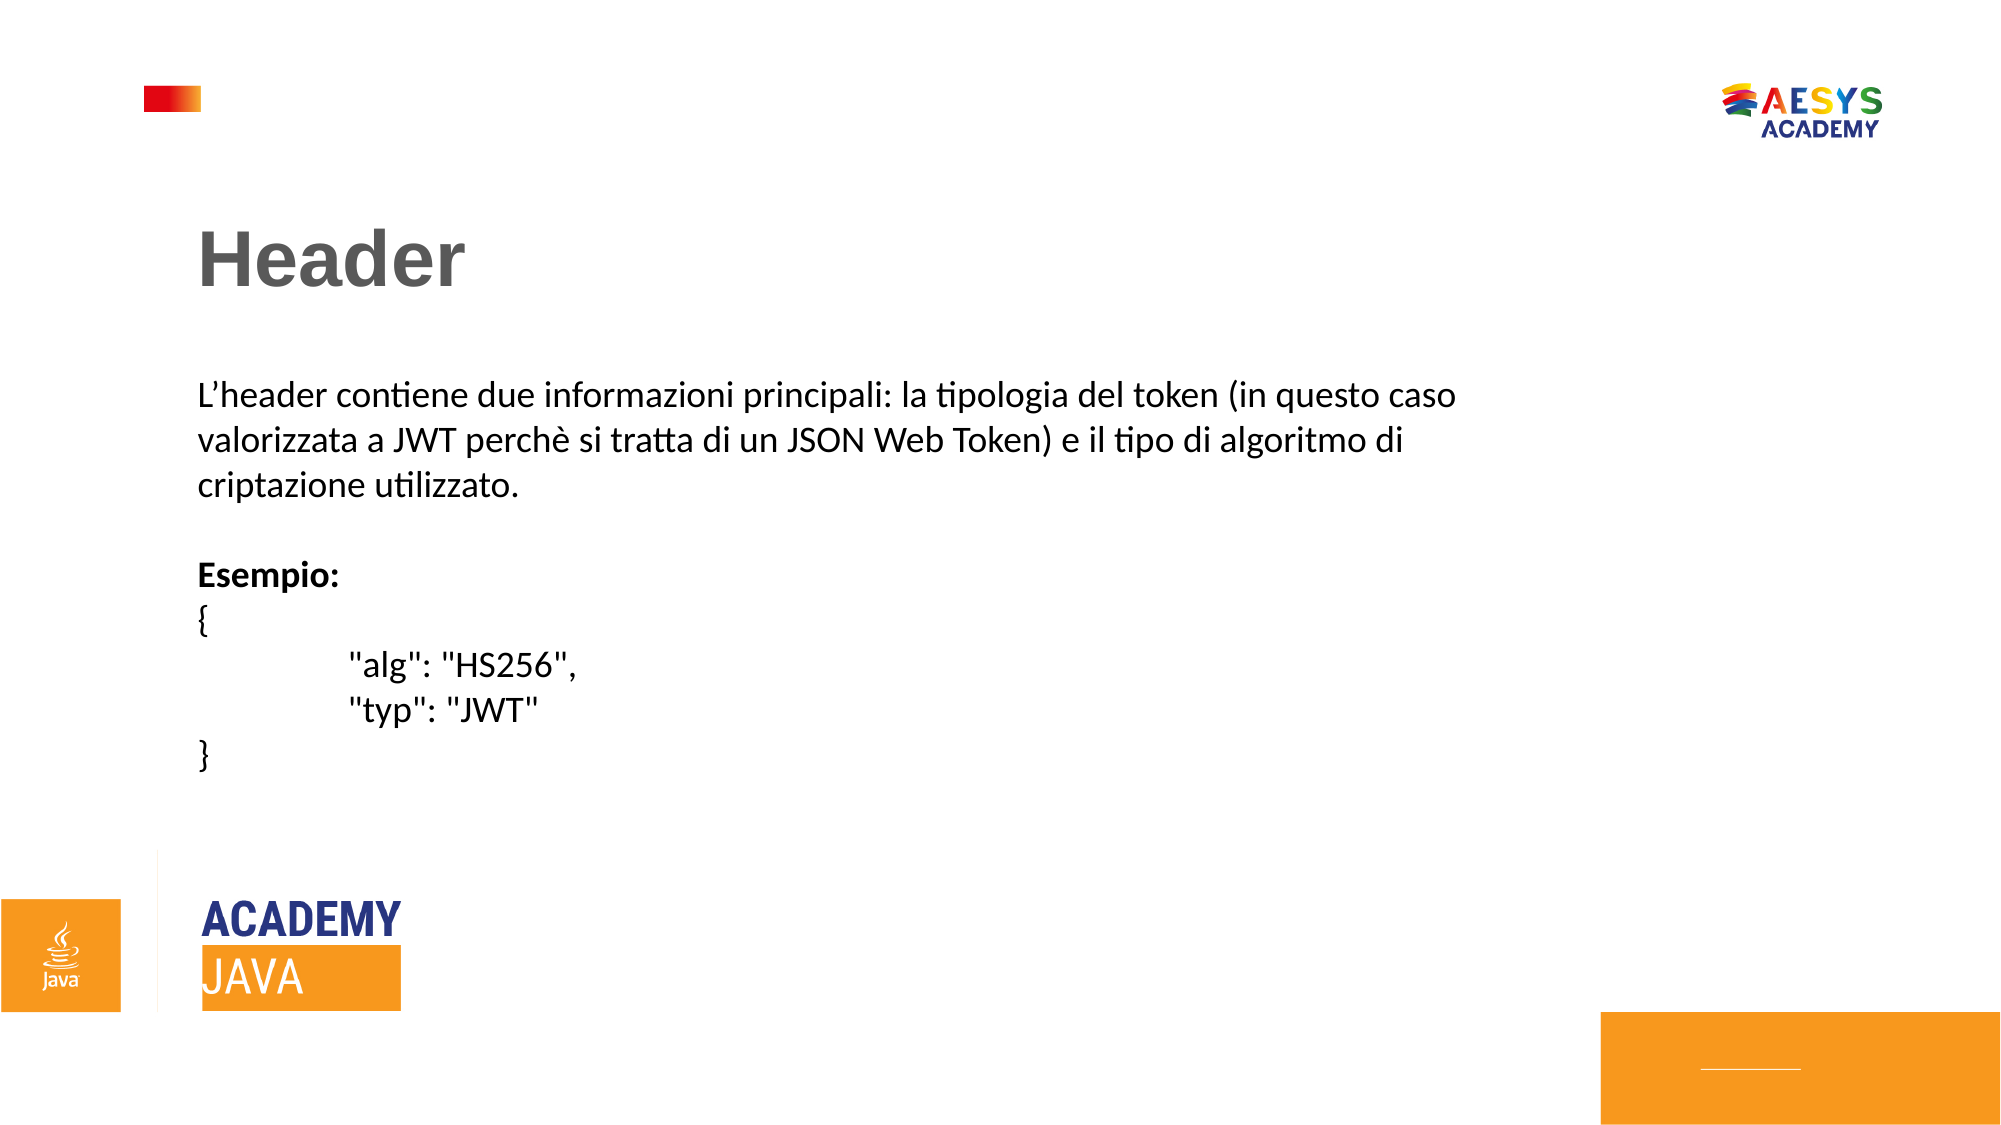

Header
L’header contiene due informazioni principali: la tipologia del token (in questo caso valorizzata a JWT perchè si tratta di un JSON Web Token) e il tipo di algoritmo di criptazione utilizzato.
Esempio:
{
	"alg": "HS256",
	"typ": "JWT"
}